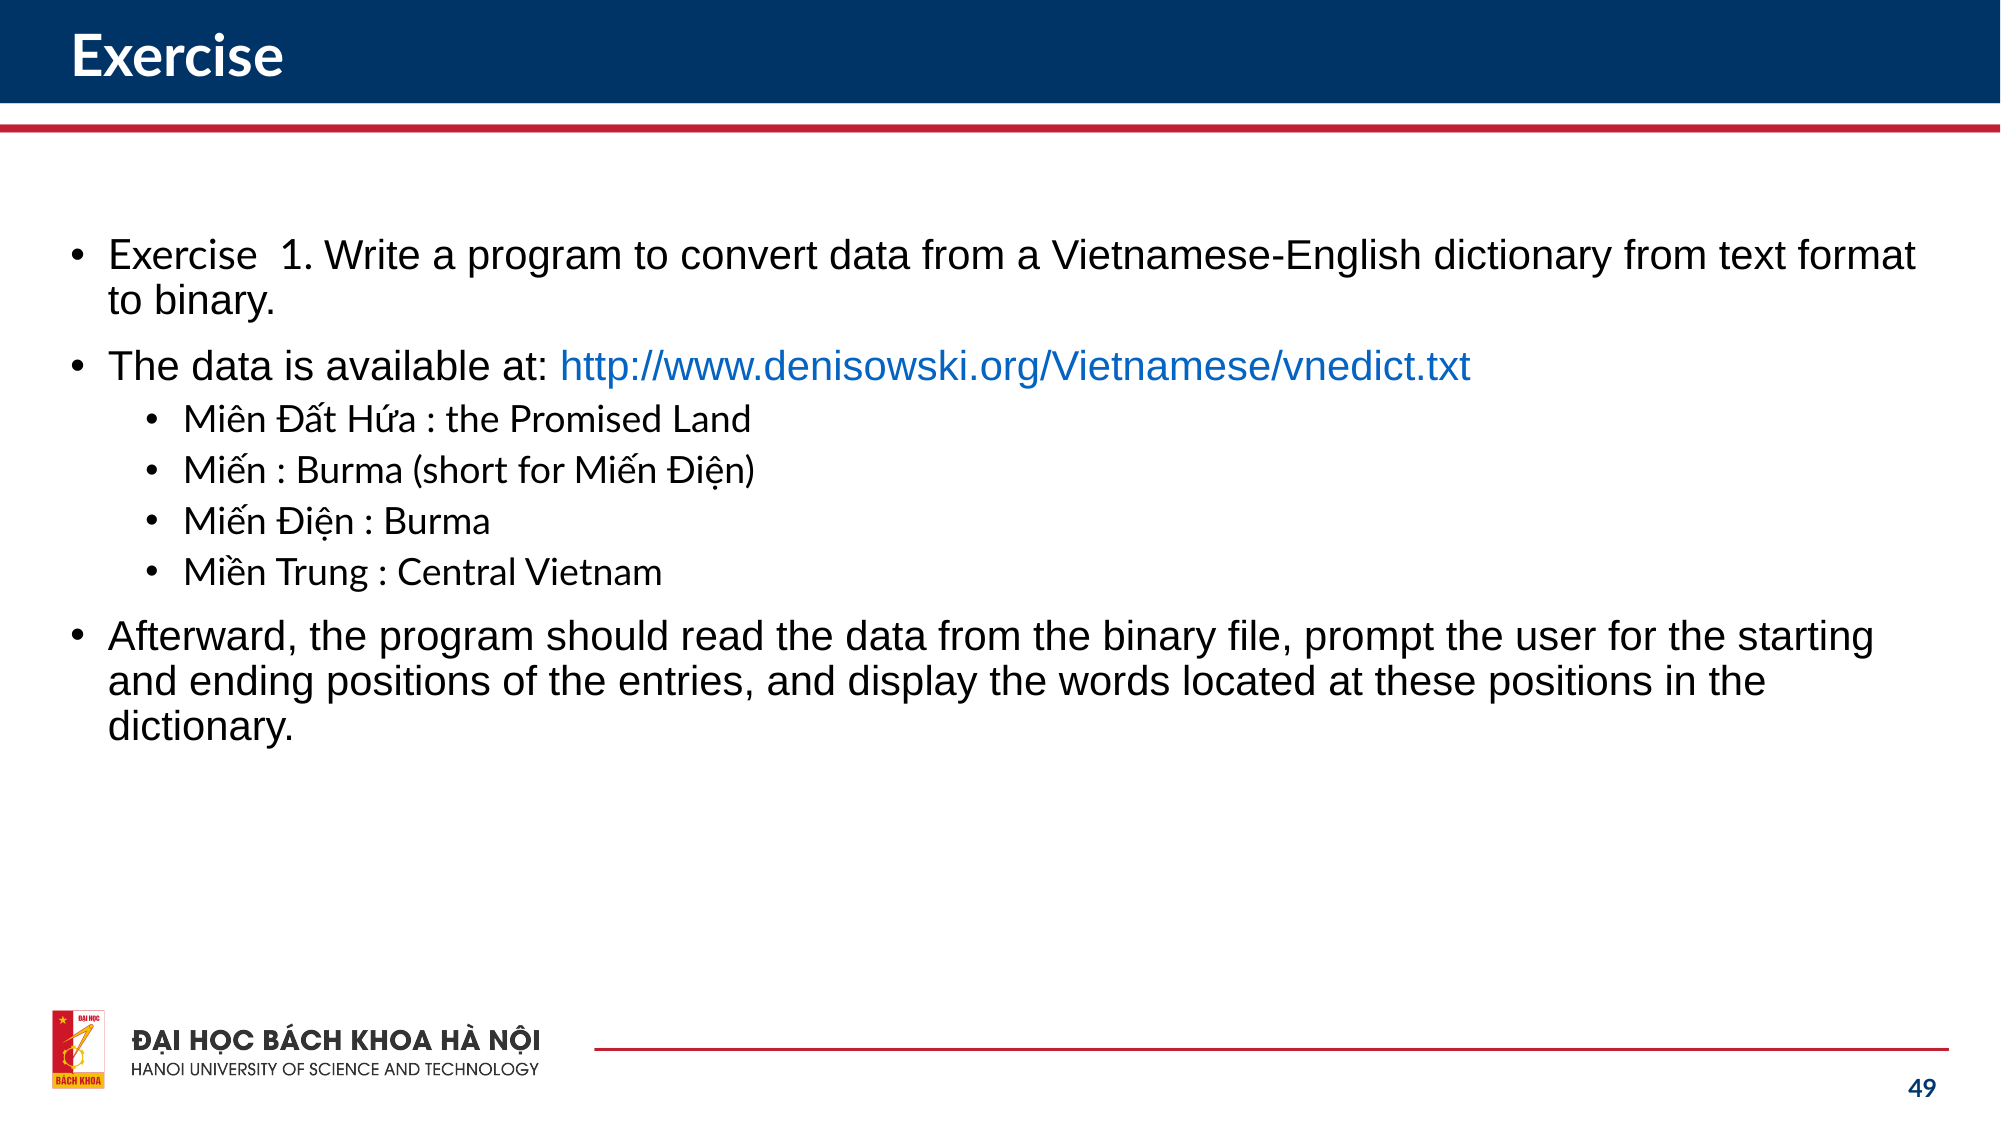

# Exercise
Exercise  1. Write a program to convert data from a Vietnamese-English dictionary from text format to binary.
The data is available at: http://www.denisowski.org/Vietnamese/vnedict.txt
Miên Đất Hứa : the Promised Land
Miến : Burma (short for Miến Điện)
Miến Điện : Burma
Miền Trung : Central Vietnam
Afterward, the program should read the data from the binary file, prompt the user for the starting and ending positions of the entries, and display the words located at these positions in the dictionary.

49